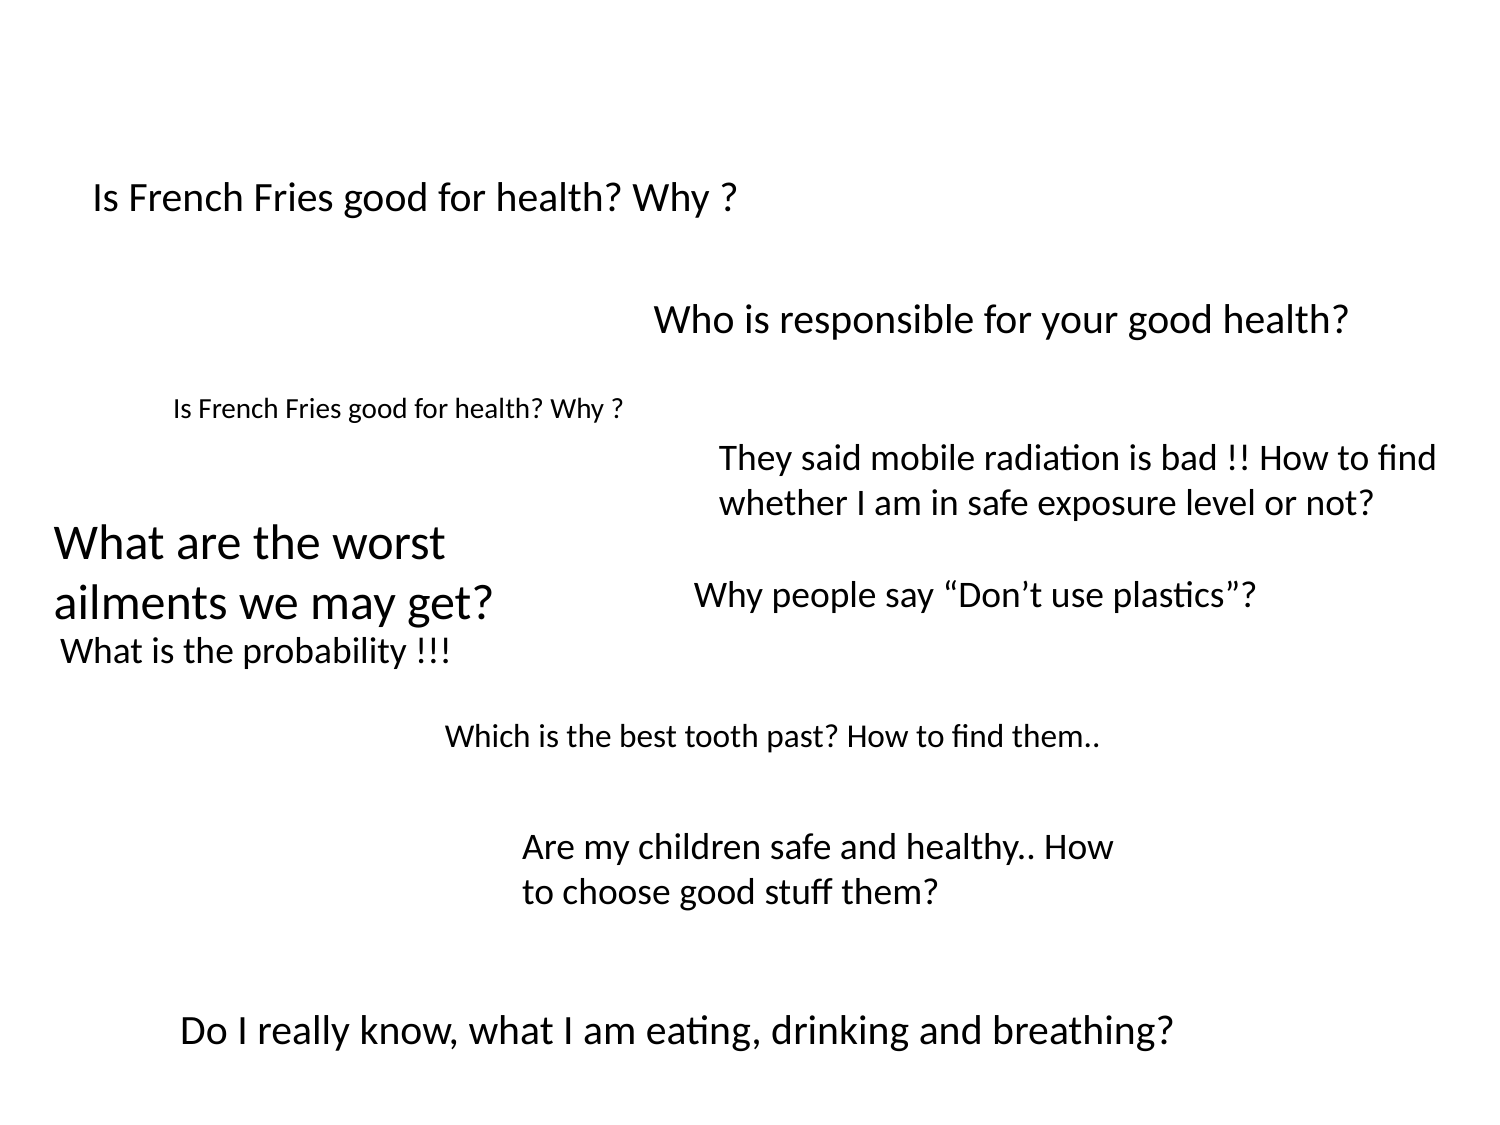

Is French Fries good for health? Why ?
Who is responsible for your good health?
Is French Fries good for health? Why ?
They said mobile radiation is bad !! How to find whether I am in safe exposure level or not?
What are the worst ailments we may get?
Why people say “Don’t use plastics”?
What is the probability !!!
Which is the best tooth past? How to find them..
Are my children safe and healthy.. How to choose good stuff them?
Do I really know, what I am eating, drinking and breathing?